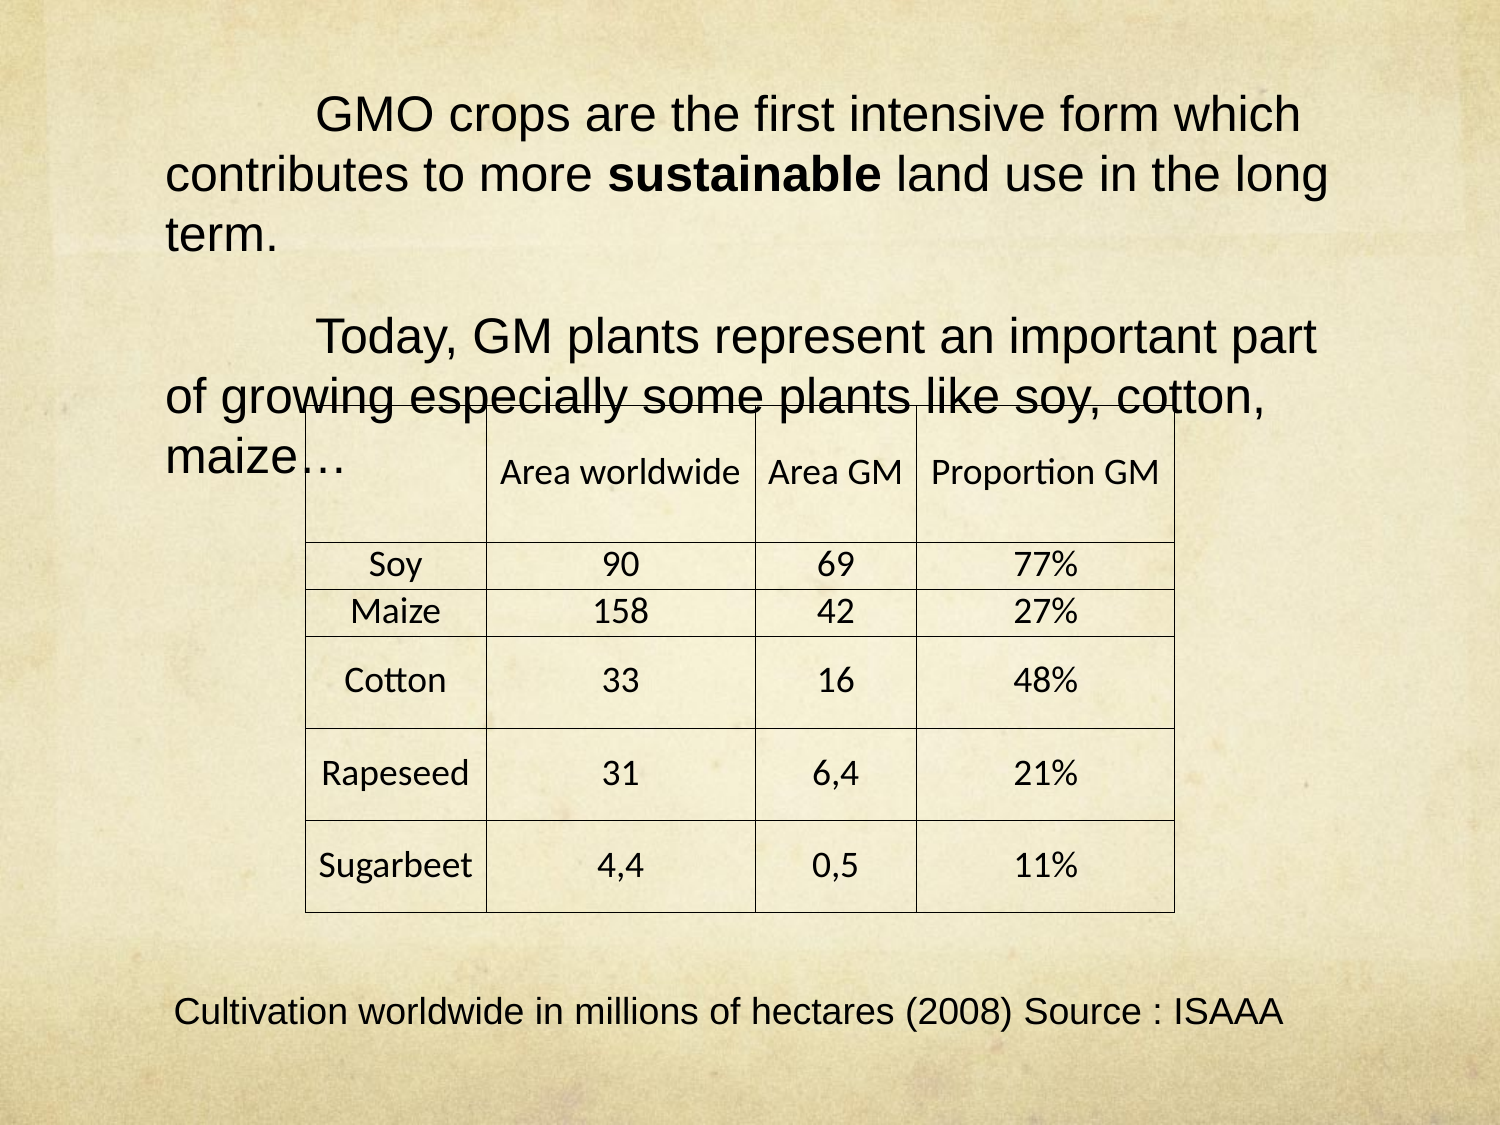

GMO crops are the first intensive form which contributes to more sustainable land use in the long term.
	Today, GM plants represent an important part of growing especially some plants like soy, cotton, maize…

|  | Area worldwide | Area GM | Proportion GM |
| --- | --- | --- | --- |
| Soy | 90 | 69 | 77% |
| Maize | 158 | 42 | 27% |
| Cotton | 33 | 16 | 48% |
| Rapeseed | 31 | 6,4 | 21% |
| Sugarbeet | 4,4 | 0,5 | 11% |
Cultivation worldwide in millions of hectares (2008) Source : ISAAA